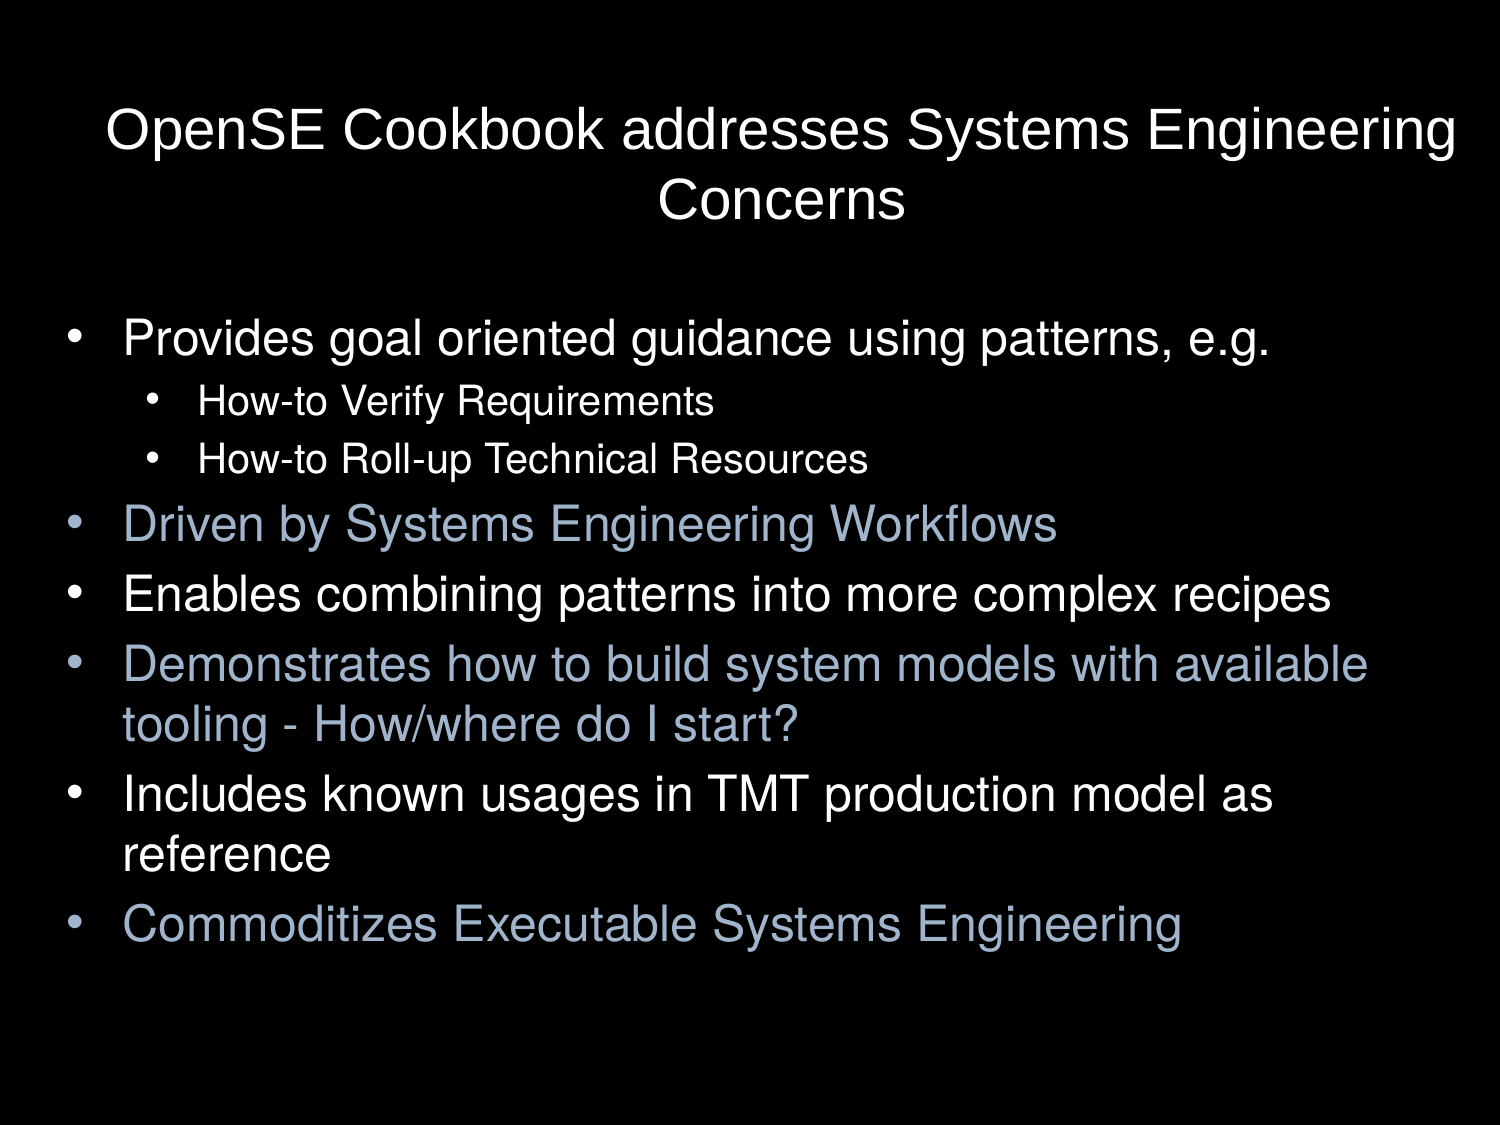

OpenSE Cookbook addresses Systems Engineering Concerns
Provides goal oriented guidance using patterns, e.g.
How-to Verify Requirements
How-to Roll-up Technical Resources
Driven by Systems Engineering Workflows
Enables combining patterns into more complex recipes
Demonstrates how to build system models with available tooling - How/where do I start?
Includes known usages in TMT production model as reference
Commoditizes Executable Systems Engineering